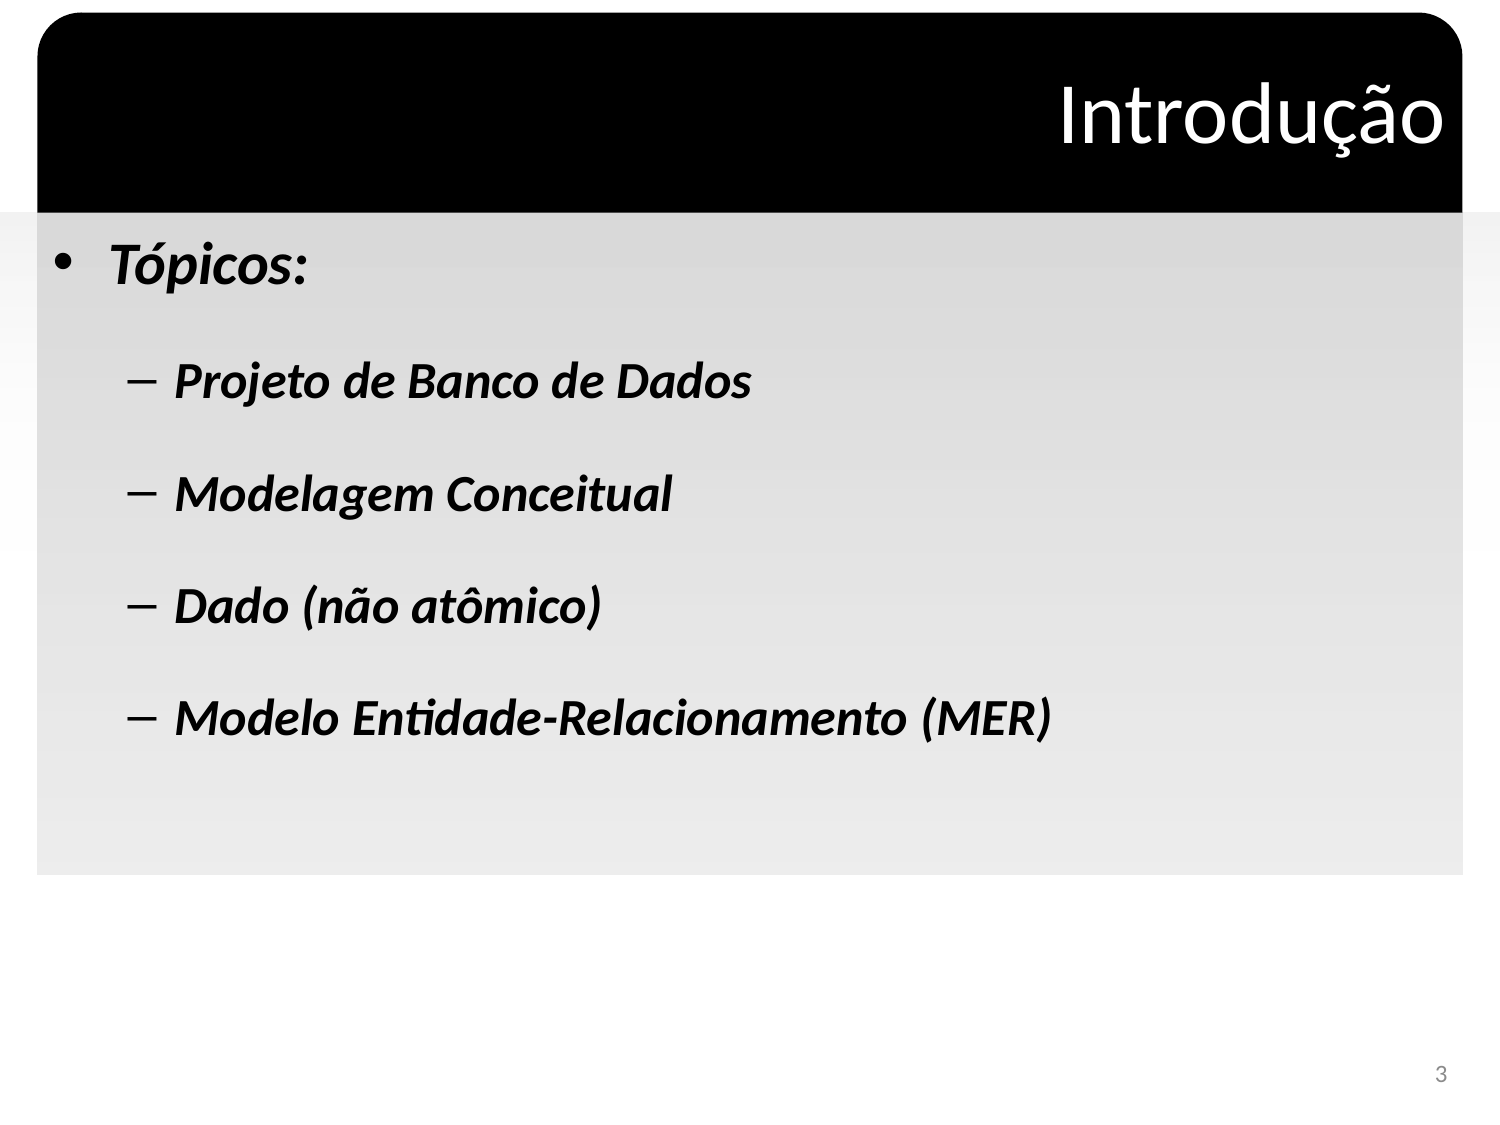

# Introdução
Tópicos:
Projeto de Banco de Dados
Modelagem Conceitual
Dado (não atômico)
Modelo Entidade-Relacionamento (MER)

3